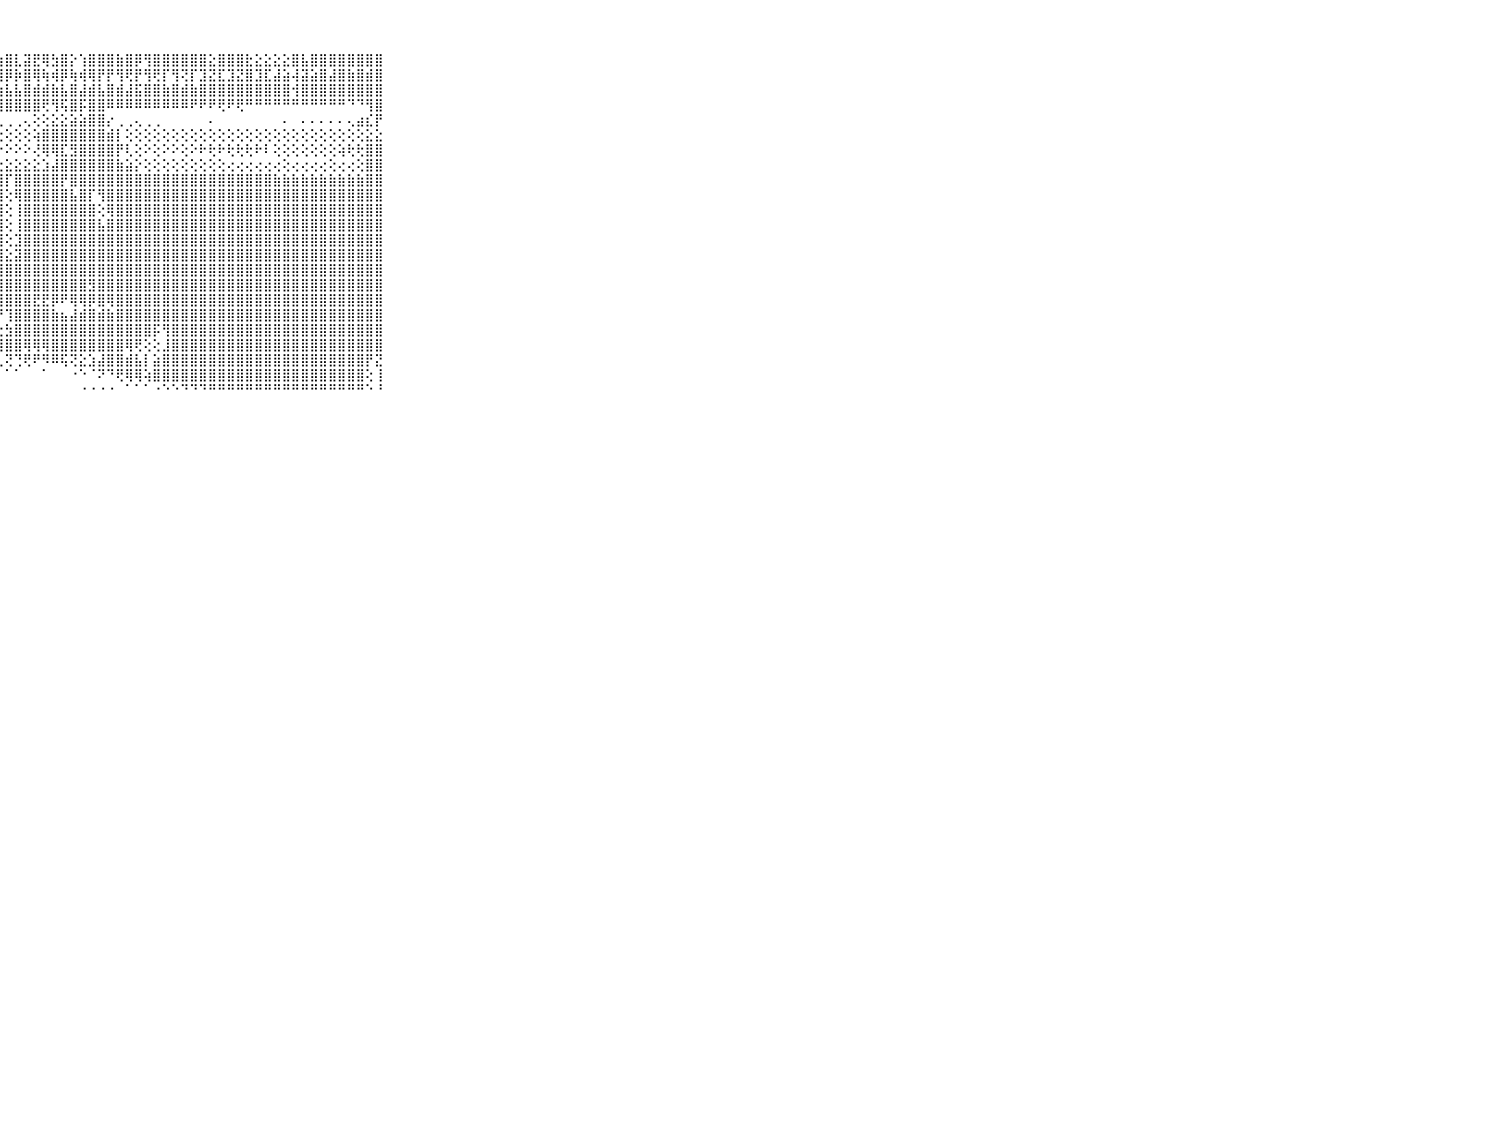

⠀⠀⠀⠀⠀⠀⠀⠀⠀⠀⠀⢜⣽⣽⢝⢕⢕⢕⢕⢱⣿⣿⣵⢕⢸⣇⢵⣳⣿⣇⣽⣟⢿⣳⣿⡕⢱⣿⣿⣿⣷⣿⡿⢻⣿⣿⣿⣿⣿⣿⣕⣿⣿⣿⣗⣕⣕⣕⣕⣿⣧⣿⣿⣿⣿⣿⣿⣿⣿⠀⠀⠀⠀⠀⠀⠀⠀⠀⠀⠀⠀
⠀⠀⠀⠀⠀⠀⠀⠀⠀⠀⠀⢜⢕⢕⢕⢕⣝⣇⣕⣼⣿⣿⣿⣧⣿⣿⢵⢼⡿⡷⣿⢿⢷⢾⡿⢷⢾⢿⡟⡟⢻⢟⡟⢻⢟⡏⢻⢝⡏⣹⣝⣏⣹⣝⣿⣹⣏⣼⣵⢼⣽⣵⣿⣼⣿⣷⣿⣾⣿⠀⠀⠀⠀⠀⠀⠀⠀⠀⠀⠀⠀
⠀⠀⠀⠀⠀⠀⠀⠀⠀⠀⠀⢕⠅⢅⢹⣿⣿⣿⢸⣼⣿⣿⣧⣧⣷⣿⣸⣱⣧⣧⣿⣾⣾⣷⣧⣿⣼⣾⣧⣿⣾⣼⣯⣿⣿⣷⣿⣾⣷⣿⣿⣿⣿⣿⣿⣿⣿⣿⣿⢺⣿⣿⣿⣿⣿⣿⣿⣿⣿⠀⠀⠀⠀⠀⠀⠀⠀⠀⠀⠀⠀
⠀⠀⠀⠀⠀⠀⠀⠀⠀⠀⠀⣕⣑⣑⣻⣿⣿⣿⣿⣿⣿⣿⣿⣿⣿⣿⣿⣿⣿⣿⣿⣿⢟⢻⢯⣿⡯⣿⣿⠿⠿⠿⠿⠿⠿⠿⠿⠿⠟⠟⠟⢟⠟⢟⠛⠛⠛⠛⠛⠛⠛⠛⠛⠛⠛⠙⠙⢻⣿⠀⠀⠀⠀⠀⠀⠀⠀⠀⠀⠀⠀
⠀⠀⠀⠀⠀⠀⠀⠀⠀⠀⠀⢄⢀⢀⢄⢄⢄⢀⢁⢅⢀⢀⢀⢀⢀⢀⢀⢀⢀⢀⢄⢕⢕⣕⣕⣵⣵⣿⣿⡔⢀⢀⢄⢀⢀⠀⠀⠀⠀⠀⠄⠀⠀⠀⠀⠀⠀⠀⠄⠀⠄⠄⠄⠄⠄⢄⣴⣎⡟⠀⠀⠀⠀⠀⠀⠀⠀⠀⠀⠀⠀
⠀⠀⠀⠀⠀⠀⠀⠀⠀⠀⠀⡕⢕⢕⢕⢕⢕⢕⢕⢕⢕⢕⢕⢕⢕⢕⢕⢕⢕⢕⢕⢵⣿⣿⣿⣿⣿⣿⣿⣾⡇⢕⢕⢕⢕⢕⢕⢕⢕⢕⢕⢕⢕⢕⢕⢕⢕⢕⢕⢕⢕⢕⢕⢕⢕⢕⢕⣕⣕⠀⠀⠀⠀⠀⠀⠀⠀⠀⠀⠀⠀
⠀⠀⠀⠀⠀⠀⠀⠀⠀⠀⠀⢹⢕⢑⢑⢕⢕⢕⢑⢑⢑⢑⢑⢑⢕⢕⠕⠕⠕⠕⠕⢜⢿⢿⣏⣻⣿⣿⣿⣿⡟⢇⢕⠕⢕⠕⠕⢕⠕⠗⢗⠗⢗⢗⢗⠗⠇⢕⢕⢕⢕⢕⢕⢕⢵⢗⢗⣿⣿⠀⠀⠀⠀⠀⠀⠀⠀⠀⠀⠀⠀
⠀⠀⠀⠀⠀⠀⠀⠀⠀⠀⠀⣯⣧⣵⣵⣵⣵⣵⣵⣵⣵⣵⣵⣵⣕⣕⣕⣕⣕⣕⣕⣕⣱⣼⣿⣿⣿⣿⣿⣿⣷⣵⡕⢕⢕⢕⢕⢕⢕⢕⢕⢕⢔⢔⢔⢔⢔⢔⢕⢔⢔⢔⢔⢕⢔⢔⢕⣿⣿⠀⠀⠀⠀⠀⠀⠀⠀⠀⠀⠀⠀
⠀⠀⠀⠀⠀⠀⠀⠀⠀⠀⠀⣿⣿⣿⣿⣿⣿⣿⣿⣿⣿⢕⢸⣿⣿⣿⣿⣿⡏⣿⣿⣿⣿⣿⡟⣿⣿⣿⣿⣿⣿⣿⣿⣿⣿⣿⣿⣿⣿⣿⣿⣿⣿⣿⣿⣿⣿⣷⣷⣷⣷⣷⣷⣷⣷⣷⣷⣿⣿⠀⠀⠀⠀⠀⠀⠀⠀⠀⠀⠀⠀
⠀⠀⠀⠀⠀⠀⠀⠀⠀⠀⠀⣿⣿⣿⣿⣿⣿⣿⣿⣿⣿⢕⢸⣿⣿⣿⣿⣿⢕⢿⣿⣿⣿⣿⣿⣧⣿⡏⢻⣿⣿⣿⣿⣿⣿⣿⣿⣿⣿⣿⣿⣿⣿⣿⣿⣿⣿⣿⣿⣿⣿⣿⣿⣿⣿⣿⣿⣿⣿⠀⠀⠀⠀⠀⠀⠀⠀⠀⠀⠀⠀
⠀⠀⠀⠀⠀⠀⠀⠀⠀⠀⠀⣿⣿⣿⣿⣿⣿⣿⣿⣿⣿⢕⢸⣿⣿⣿⣿⣿⢕⢸⣿⣿⣿⣿⣿⣿⣿⣿⢕⢿⣿⣿⣿⣿⣿⣿⣿⣿⣿⣿⣿⣿⣿⣿⣿⣿⣿⣿⣿⣿⣿⣿⣿⣿⣿⣿⣿⣿⣿⠀⠀⠀⠀⠀⠀⠀⠀⠀⠀⠀⠀
⠀⠀⠀⠀⠀⠀⠀⠀⠀⠀⠀⣿⣿⣿⣿⣿⣿⣿⣿⣿⣿⢕⢸⣿⣿⣿⣿⣿⢕⢸⣿⣿⣿⣿⣿⣿⣿⣿⣧⣿⣿⣿⣿⣿⣿⣿⣿⣿⣿⣿⣿⣿⣿⣿⣿⣿⣿⣿⣿⣿⣿⣿⣿⣿⣿⣿⣿⣿⣿⠀⠀⠀⠀⠀⠀⠀⠀⠀⠀⠀⠀
⠀⠀⠀⠀⠀⠀⠀⠀⠀⠀⠀⣿⣿⣿⣿⣿⣿⣿⣿⣿⣿⢕⢸⣿⣿⣿⣿⣿⢕⣹⣿⣿⣿⣿⣿⣿⣿⣿⣿⣿⣿⣿⣿⣿⣿⣿⣿⣿⣿⣿⣿⣿⣿⣿⣿⣿⣿⣿⣿⣿⣿⣿⣿⣿⣿⣿⣿⣿⣿⠀⠀⠀⠀⠀⠀⠀⠀⠀⠀⠀⠀
⠀⠀⠀⠀⠀⠀⠀⠀⠀⠀⠀⣿⣿⣿⣿⣿⣿⣿⣿⣿⣿⣷⣼⣿⣿⣿⣿⣿⣕⣽⣿⣿⣿⣿⣿⣿⣿⣿⣿⣿⣿⣿⣿⣿⣿⣿⣿⣿⣿⣿⣿⣿⣿⣿⣿⣿⣿⣿⣿⣿⣿⣿⣿⣿⣿⣿⣿⣿⣿⠀⠀⠀⠀⠀⠀⠀⠀⠀⠀⠀⠀
⠀⠀⠀⠀⠀⠀⠀⠀⠀⠀⠀⣿⣿⣿⣿⣿⣿⣿⣿⣿⣿⣿⣿⣿⣿⣿⣿⣿⣿⣿⣿⣿⣿⣿⣿⣿⣿⣿⣿⣿⣿⣿⣿⣿⣿⣿⣿⣿⣿⣿⣿⣿⣿⣿⣿⣿⣿⣿⣿⣿⣿⣿⣿⣿⣿⣿⣿⣿⣿⠀⠀⠀⠀⠀⠀⠀⠀⠀⠀⠀⠀
⠀⠀⠀⠀⠀⠀⠀⠀⠀⠀⠀⢿⢿⢿⢿⢿⢿⢿⣿⢿⣽⣿⣿⣿⣿⣿⣿⣿⣿⣿⣿⣿⣿⣿⣿⣿⣿⣻⣿⣿⣿⣿⣿⣿⣿⣿⣿⣿⣿⣿⣿⣿⣿⣿⣿⣿⣿⣿⣿⣿⣿⣿⣿⣿⣿⣿⣿⣿⣿⠀⠀⠀⠀⠀⠀⠀⠀⠀⠀⠀⠀
⠀⠀⠀⠀⠀⠀⠀⠀⠀⠀⠀⢕⢕⢕⢕⠑⠑⠕⠕⠝⢿⢿⢟⢝⢕⢕⢱⣿⣿⣿⣿⣟⣟⡿⠟⢿⢿⡿⣿⢿⣿⣿⣿⣿⣿⣿⣿⣿⣿⣿⣿⣿⣿⣿⣿⣿⣿⣿⣿⣿⣿⣿⣿⣿⣿⣿⣿⣿⣿⠀⠀⠀⠀⠀⠀⠀⠀⠀⠀⠀⠀
⠀⠀⠀⠀⠀⠀⠀⠀⠀⠀⠀⢕⢕⢕⢕⢁⢐⢔⠐⢄⢄⣄⢄⢁⢁⠕⠁⠘⢹⣿⣿⣿⣿⣷⣦⣼⣾⣿⣾⣷⣿⣿⣿⣿⣿⣿⣿⣿⣿⣿⣿⣿⣿⣿⣿⣿⣿⣿⣿⣿⣿⣿⣿⣿⣿⣿⣿⣿⣿⠀⠀⠀⠀⠀⠀⠀⠀⠀⠀⠀⠀
⠀⠀⠀⠀⠀⠀⠀⠀⠀⠀⠀⣕⣕⢔⢕⢕⢕⢕⢕⢕⢸⣾⢇⢕⢕⢅⢕⢕⣳⣿⣿⣿⣿⣿⣿⣿⣿⣿⣿⣿⣿⣿⣿⣿⡯⢻⣿⣿⣿⣿⣿⣿⣿⣿⣿⣿⣿⣿⣿⣿⣿⣿⣿⣿⣿⣿⣿⣿⣿⠀⠀⠀⠀⠀⠀⠀⠀⠀⠀⠀⠀
⠀⠀⠀⠀⠀⠀⠀⠀⠀⠀⠀⠀⠁⠁⠑⠑⠑⠑⠑⠑⢘⠟⠕⢕⢕⢕⢕⢸⣿⣿⢿⢿⢿⣿⣿⣿⣿⣿⣿⣿⣿⢿⢟⢕⢕⣸⣿⣿⣿⣿⣿⣿⣿⣿⣿⣿⣿⣿⣿⣿⣿⣿⣿⣿⣿⣿⣿⣿⣿⠀⠀⠀⠀⠀⠀⠀⠀⠀⠀⠀⠀
⠀⠀⠀⠀⠀⠀⠀⠀⠀⠀⠀⠀⠀⠀⠀⠀⠀⠀⠀⠀⠁⠐⠔⠔⠔⢄⢁⢁⢝⢙⢟⠟⠻⠿⢯⢝⣕⣱⣼⣿⣿⣾⣧⡇⣵⣿⣿⣿⣿⣿⣿⣿⣿⣿⣿⣿⣿⣿⣿⣿⣿⣿⣿⣿⣿⣿⣿⡟⣝⠀⠀⠀⠀⠀⠀⠀⠀⠀⠀⠀⠀
⠀⠀⠀⠀⠀⠀⠀⠀⠀⠀⠀⠀⠀⠀⠀⠐⠀⠀⠀⢄⢄⢀⢀⢀⠀⠀⠀⠁⠁⠁⠀⠀⠁⠀⠀⠐⠑⠈⠝⠙⢟⢿⢿⢵⣿⣿⣿⣿⣿⣿⣿⣿⣿⣿⣿⣿⣿⣿⣿⣿⣿⣿⣿⣿⣿⣿⣿⢕⢸⠀⠀⠀⠀⠀⠀⠀⠀⠀⠀⠀⠀
⠀⠀⠀⠀⠀⠀⠀⠀⠀⠀⠀⠀⠀⠀⠀⠀⠀⠀⠀⠀⠀⠁⠁⠑⠑⠑⠐⠀⠀⠀⠀⠀⠀⠀⠀⠀⠐⠐⠐⠐⠀⠁⠁⠁⠐⠑⠑⠙⠙⠙⠛⠛⠛⠛⠛⠛⠛⠛⠛⠛⠛⠛⠛⠛⠛⠛⠛⠑⠘⠀⠀⠀⠀⠀⠀⠀⠀⠀⠀⠀⠀